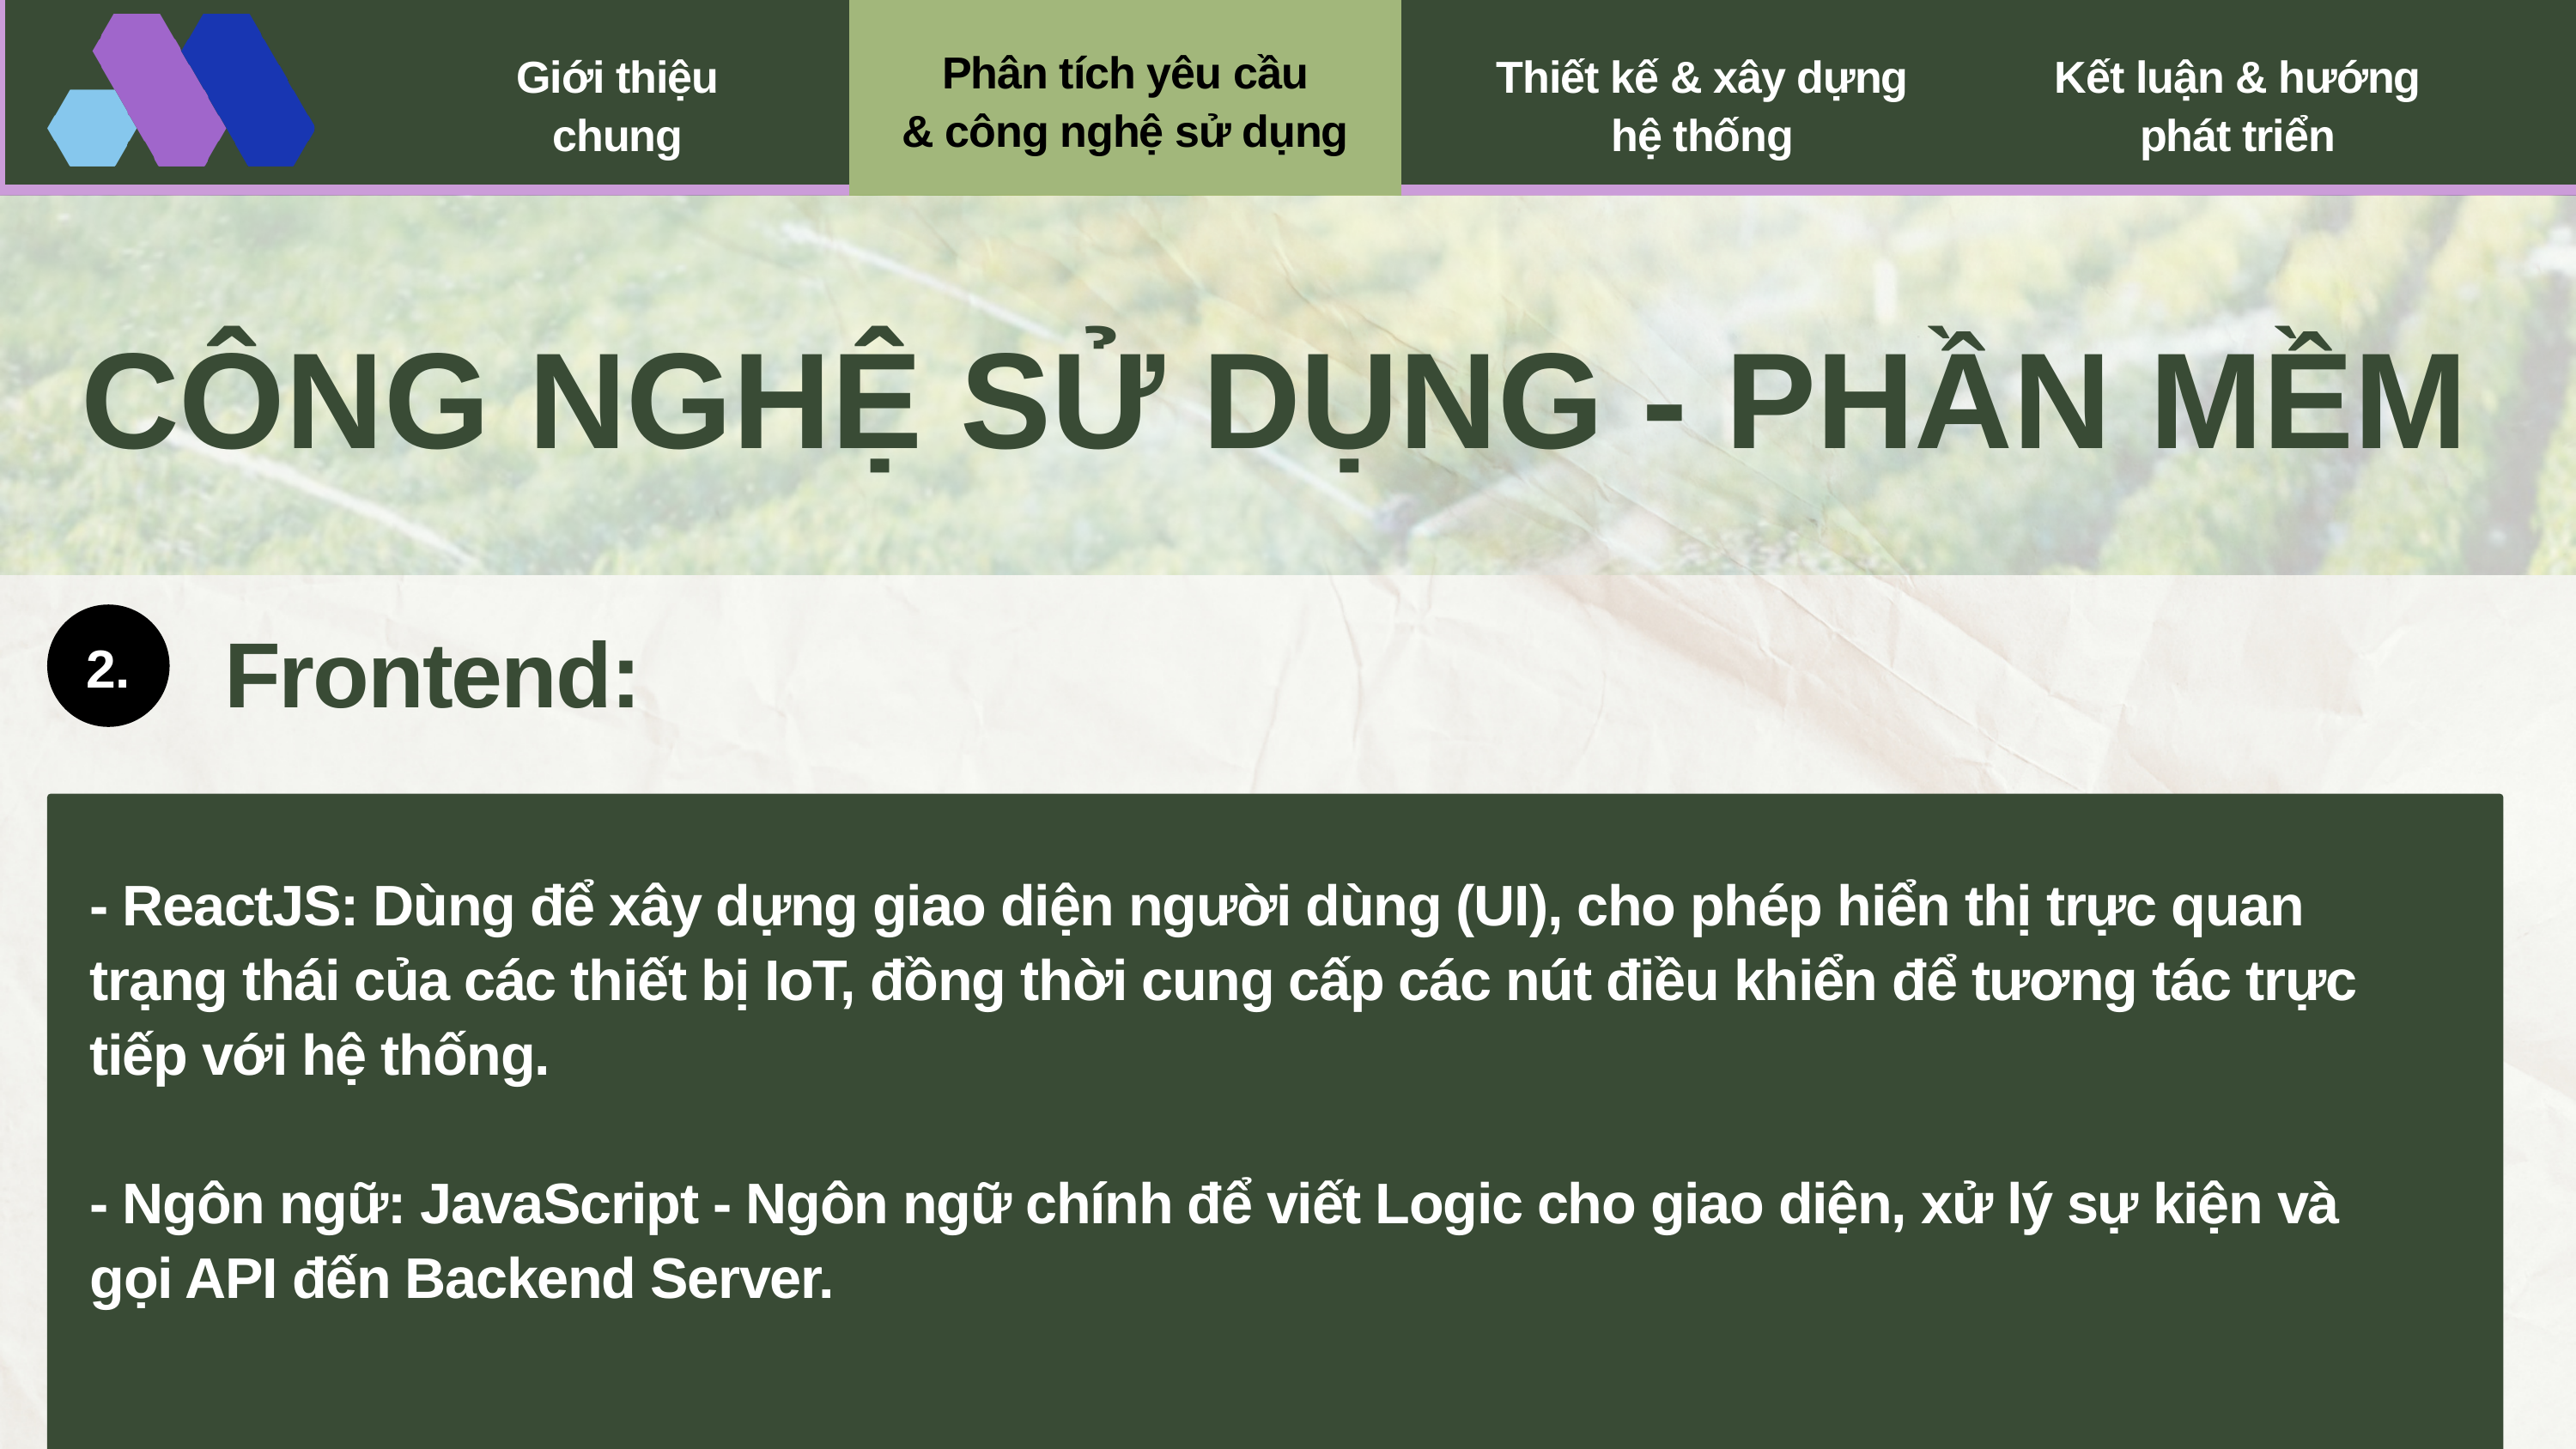

Phân tích yêu cầu
& công nghệ sử dụng
Giới thiệu
chung
Thiết kế & xây dựng
hệ thống
Kết luận & hướng
phát triển

CÔNG NGHỆ SỬ DỤNG - PHẦN MỀM

2.
Frontend:

- ReactJS: Dùng để xây dựng giao diện người dùng (UI), cho phép hiển thị trực quan trạng thái của các thiết bị IoT, đồng thời cung cấp các nút điều khiển để tương tác trực tiếp với hệ thống.

- Ngôn ngữ: JavaScript - Ngôn ngữ chính để viết Logic cho giao diện, xử lý sự kiện và gọi API đến Backend Server.